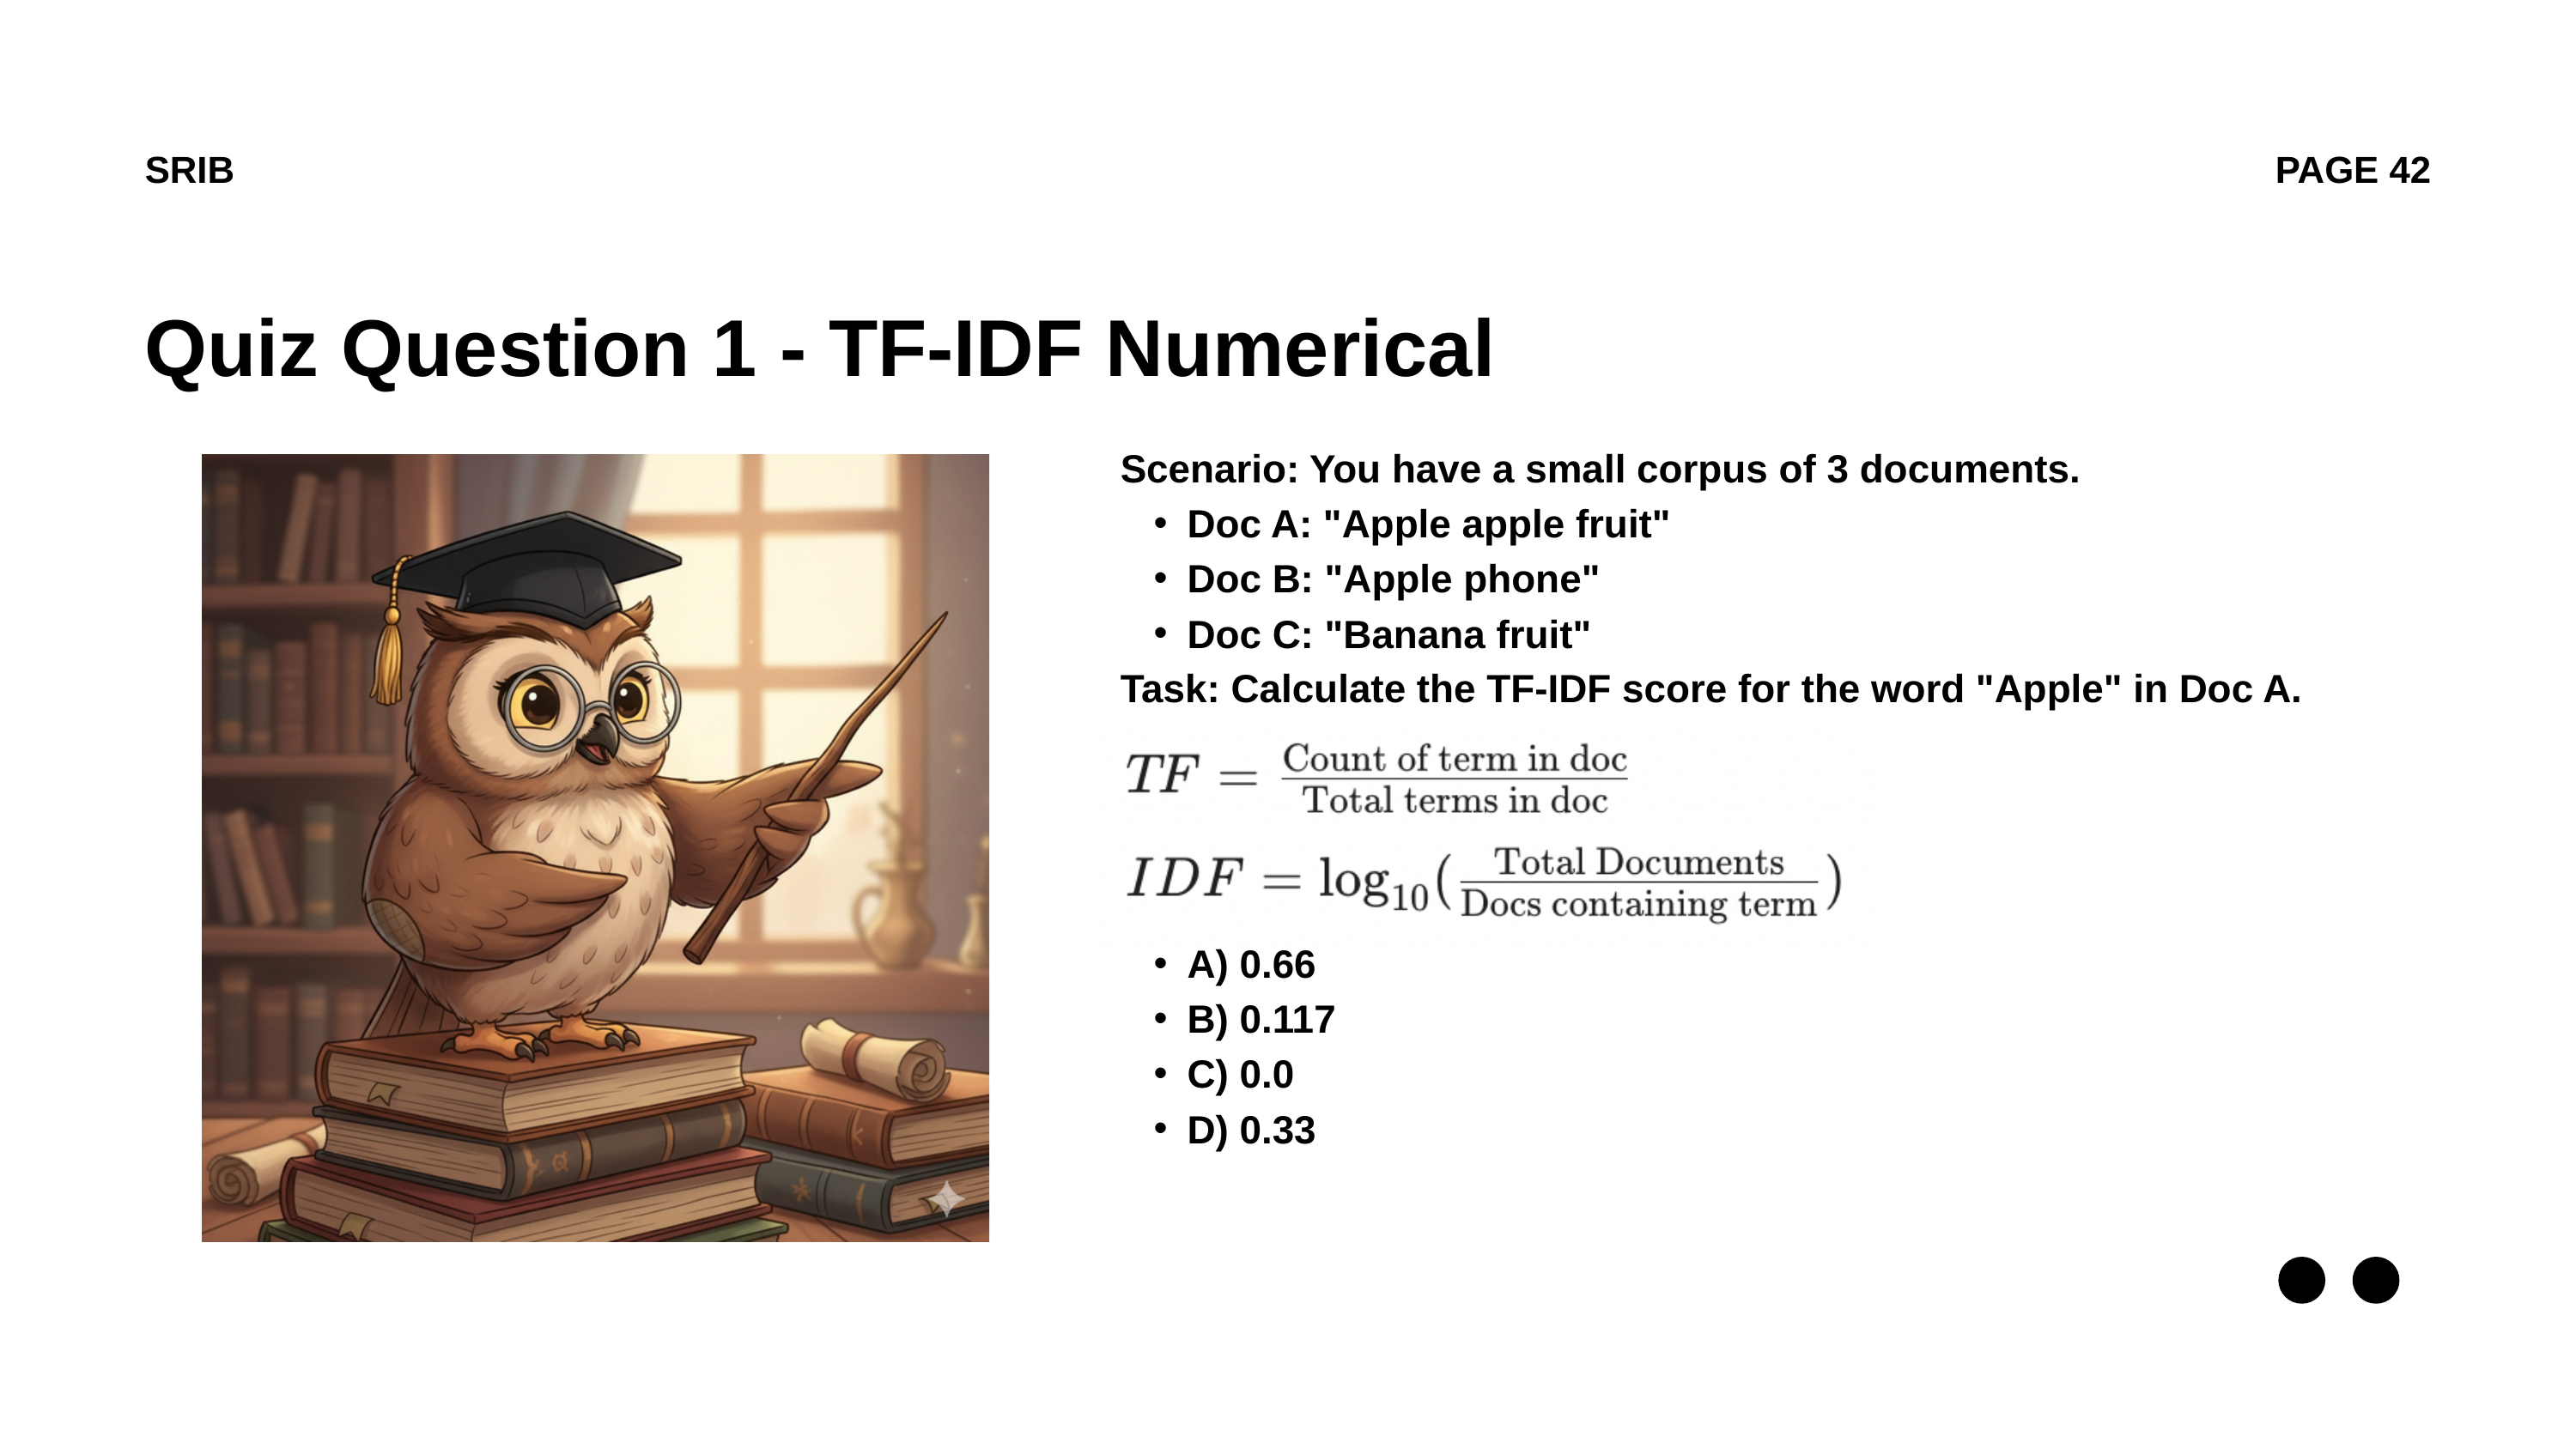

SRIB
PAGE 42
Quiz Question 1 - TF-IDF Numerical
Scenario: You have a small corpus of 3 documents.
Doc A: "Apple apple fruit"
Doc B: "Apple phone"
Doc C: "Banana fruit"
Task: Calculate the TF-IDF score for the word "Apple" in Doc A.

A) 0.66
B) 0.117
C) 0.0
D) 0.33